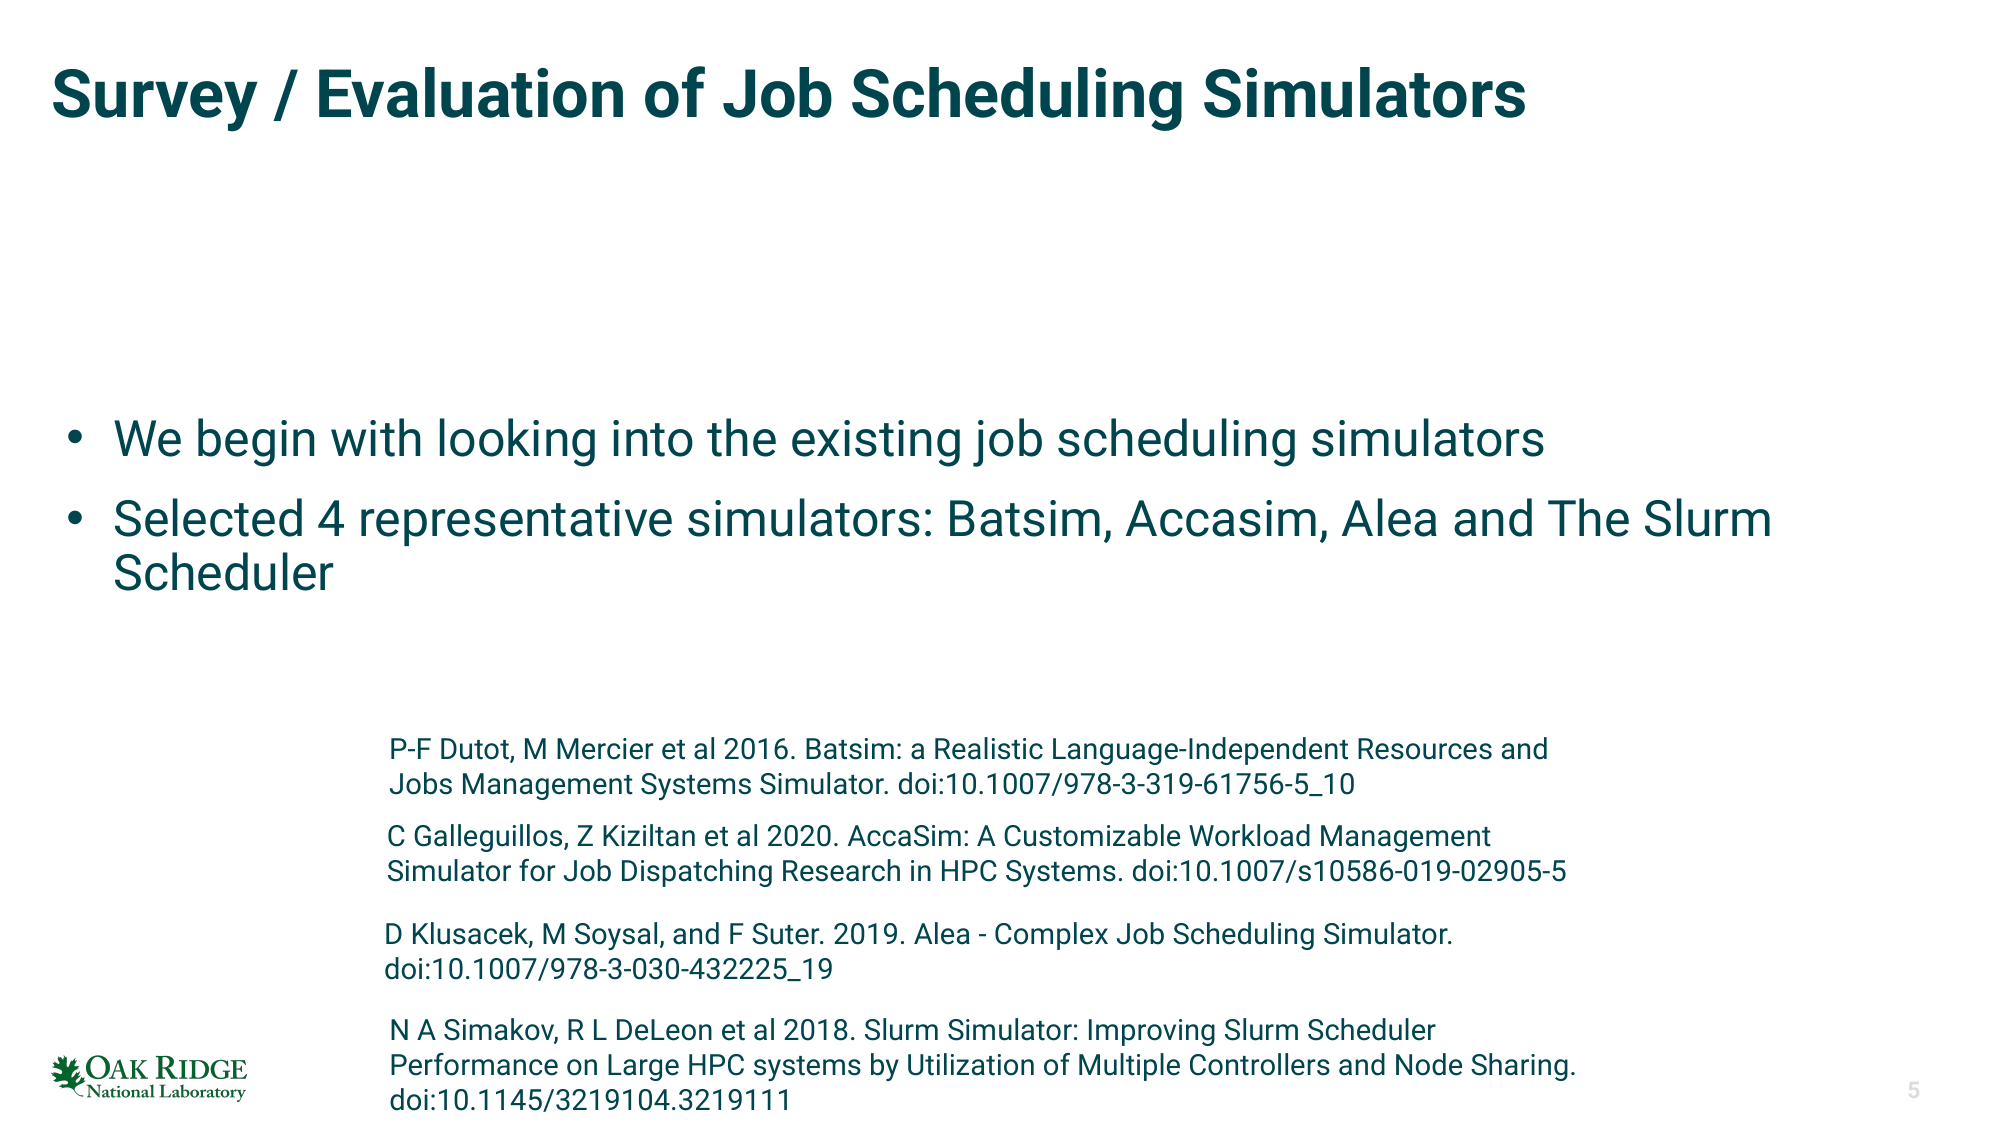

# Survey / Evaluation of Job Scheduling Simulators
We begin with looking into the existing job scheduling simulators
Selected 4 representative simulators: Batsim, Accasim, Alea and The Slurm Scheduler
P-F Dutot, M Mercier et al 2016. Batsim: a Realistic Language-Independent Resources and
Jobs Management Systems Simulator. doi:10.1007/978-3-319-61756-5_10
C Galleguillos, Z Kiziltan et al 2020. AccaSim: A Customizable Workload Management
Simulator for Job Dispatching Research in HPC Systems. doi:10.1007/s10586-019-02905-5
D Klusacek, M Soysal, and F Suter. 2019. Alea - Complex Job Scheduling Simulator. doi:10.1007/978-3-030-432225_19
N A Simakov, R L DeLeon et al 2018. Slurm Simulator: Improving Slurm Scheduler
Performance on Large HPC systems by Utilization of Multiple Controllers and Node Sharing.
doi:10.1145/3219104.3219111